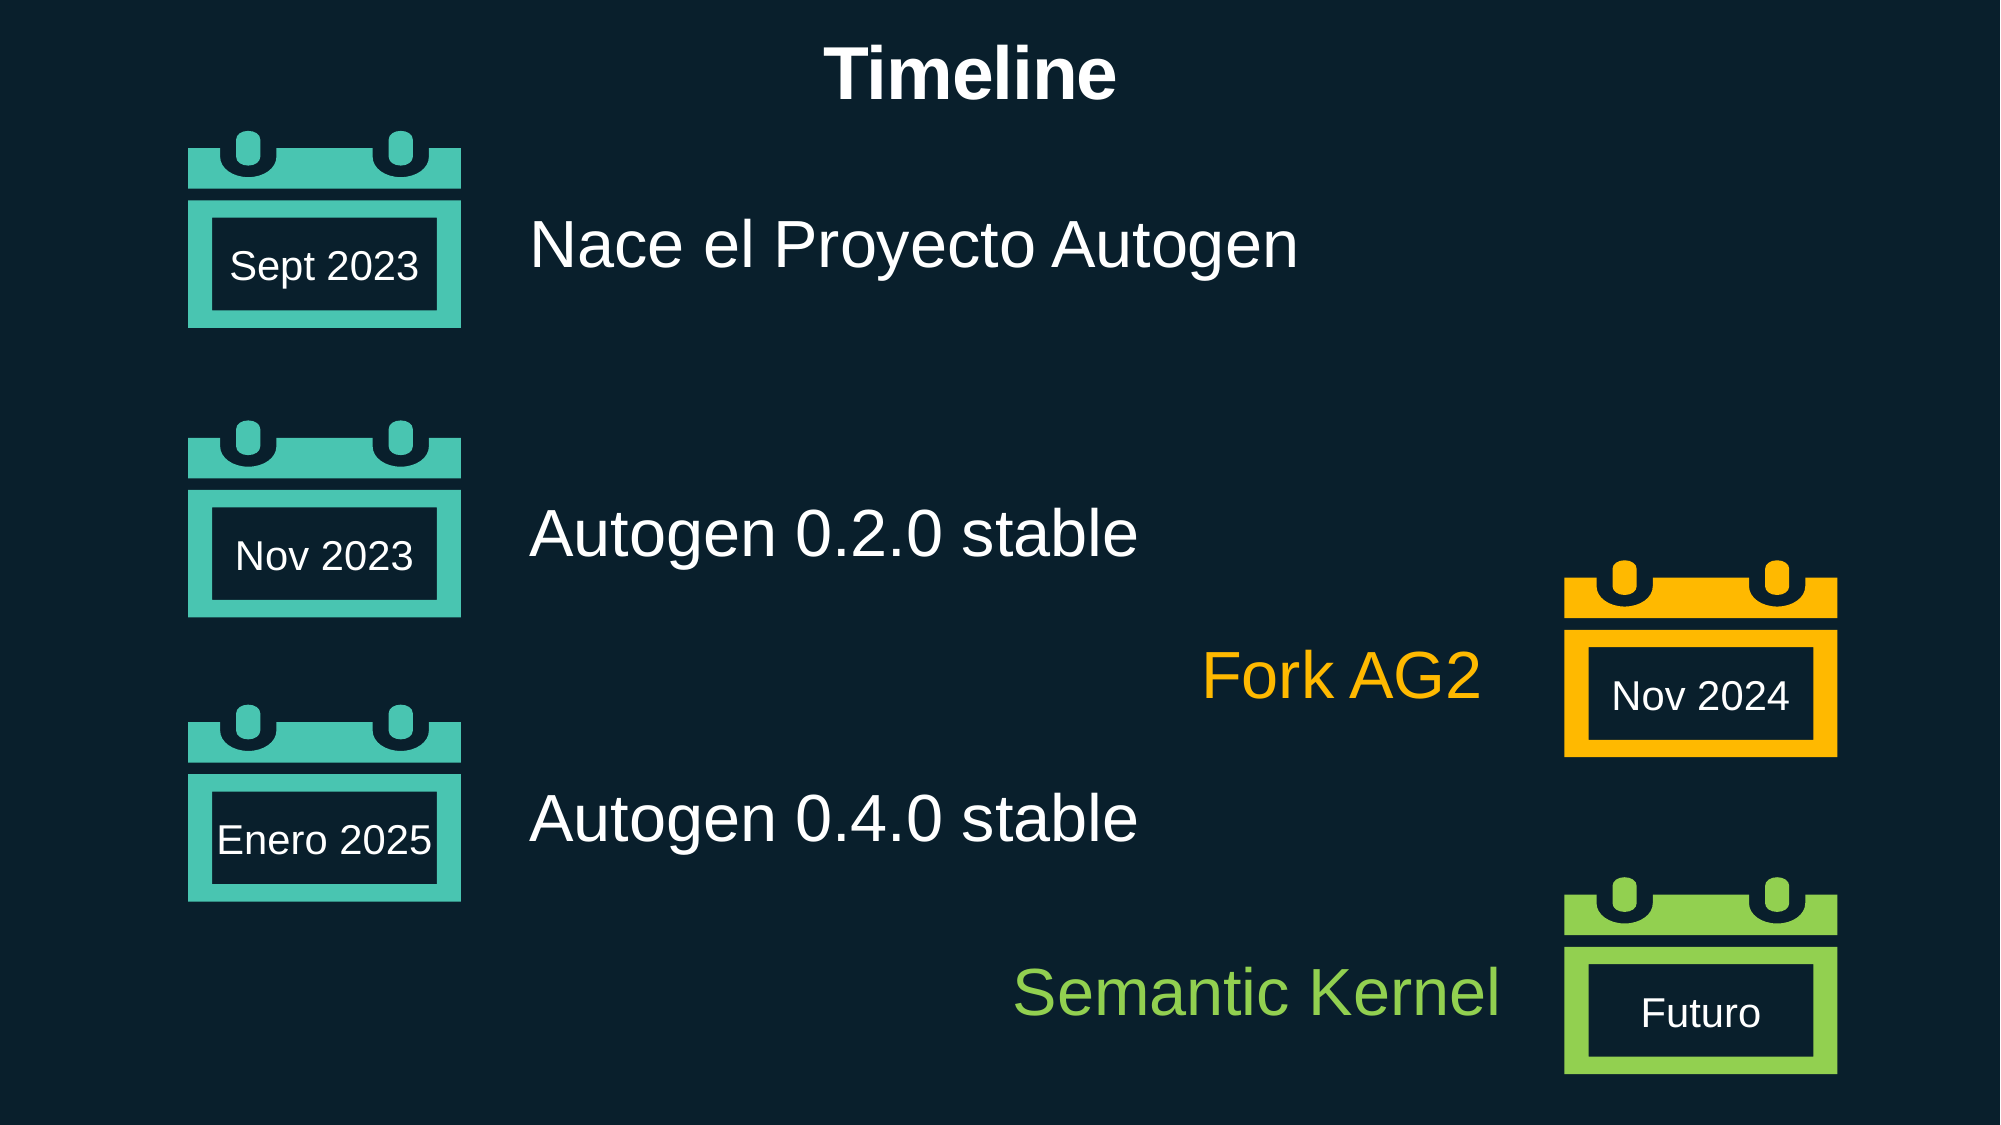

Timeline

Sept 2023
Nace el Proyecto Autogen

Nov 2023
Autogen 0.2.0 stable

Nov 2024
Fork AG2

Enero 2025
Autogen 0.4.0 stable

Futuro
Semantic Kernel